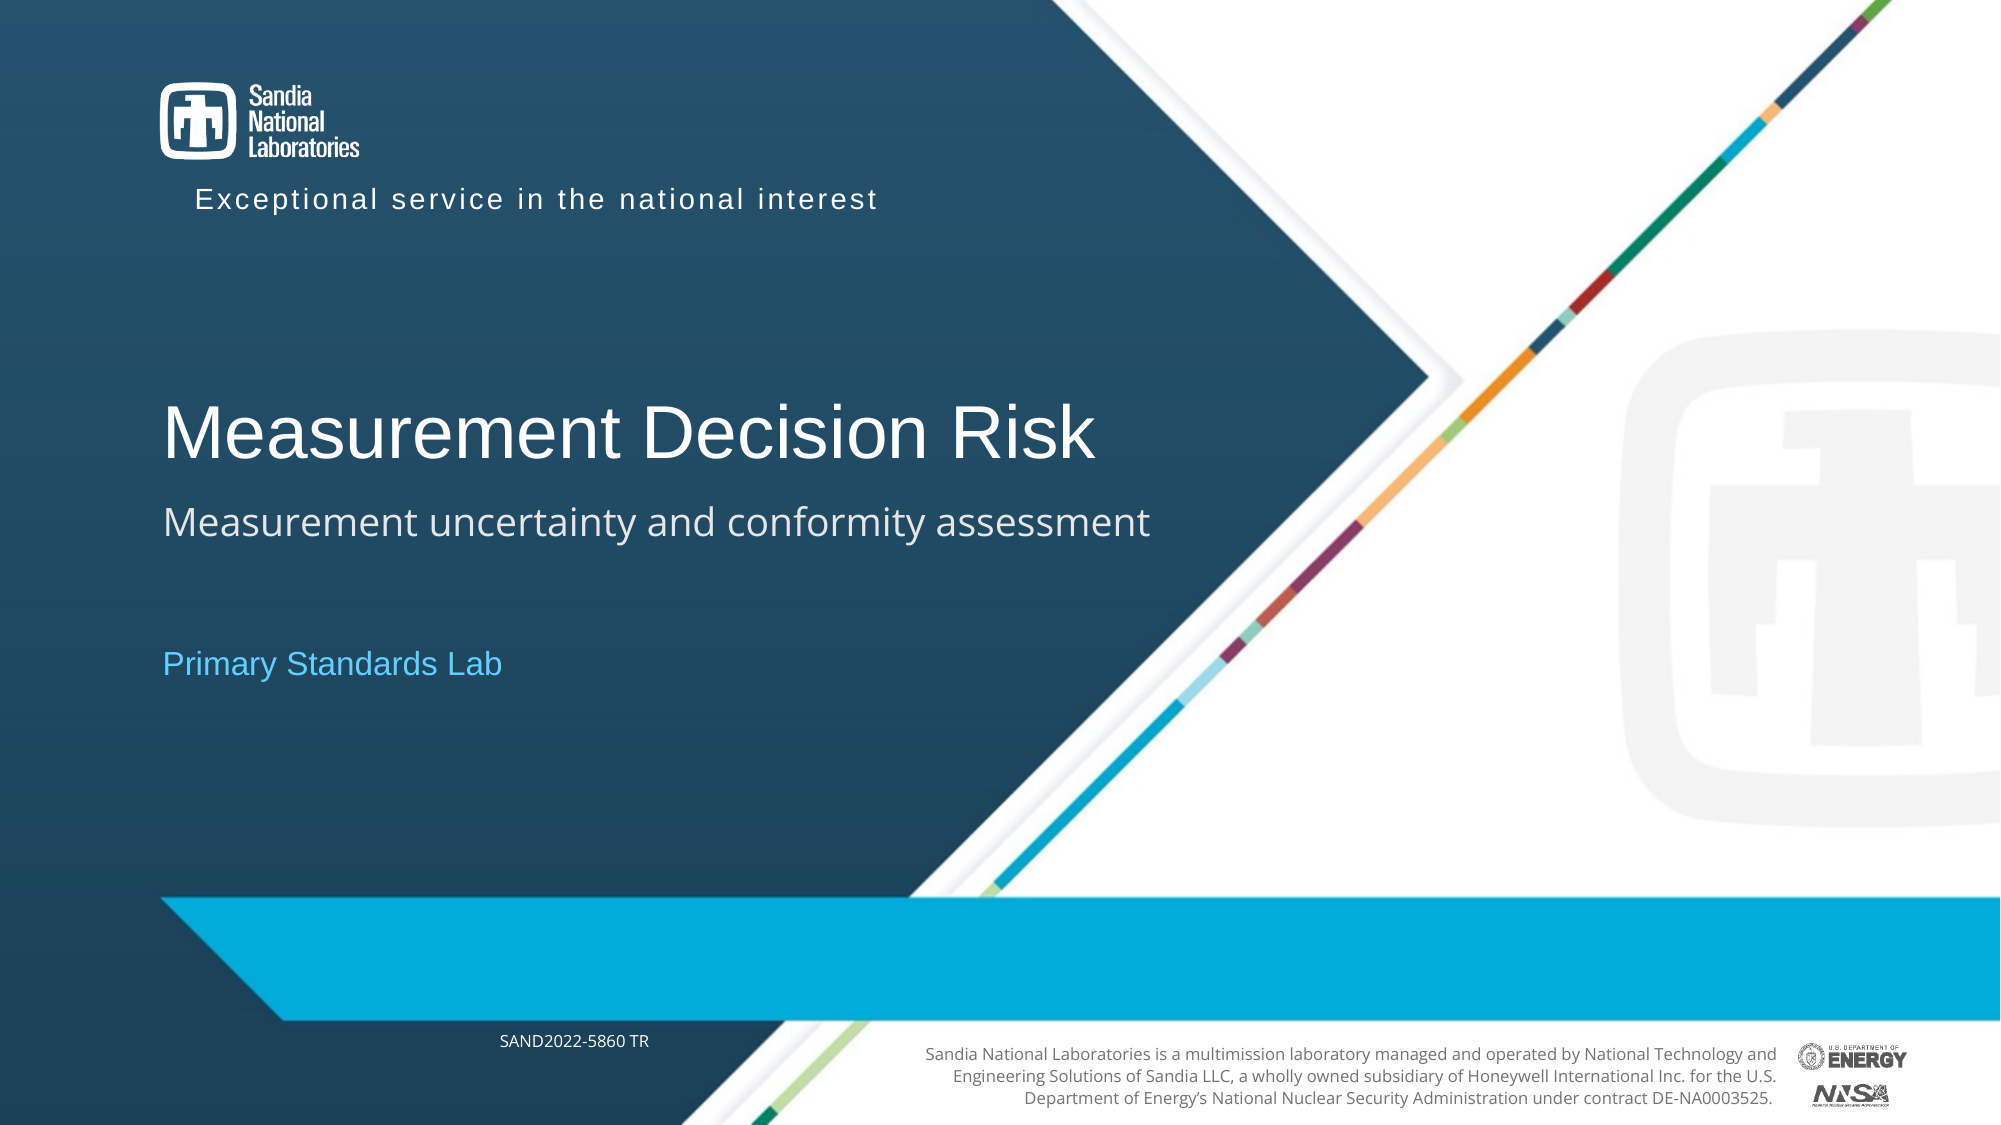

# Measurement Decision Risk
Measurement uncertainty and conformity assessment

Primary Standards Lab

SAND2022-5860 TR